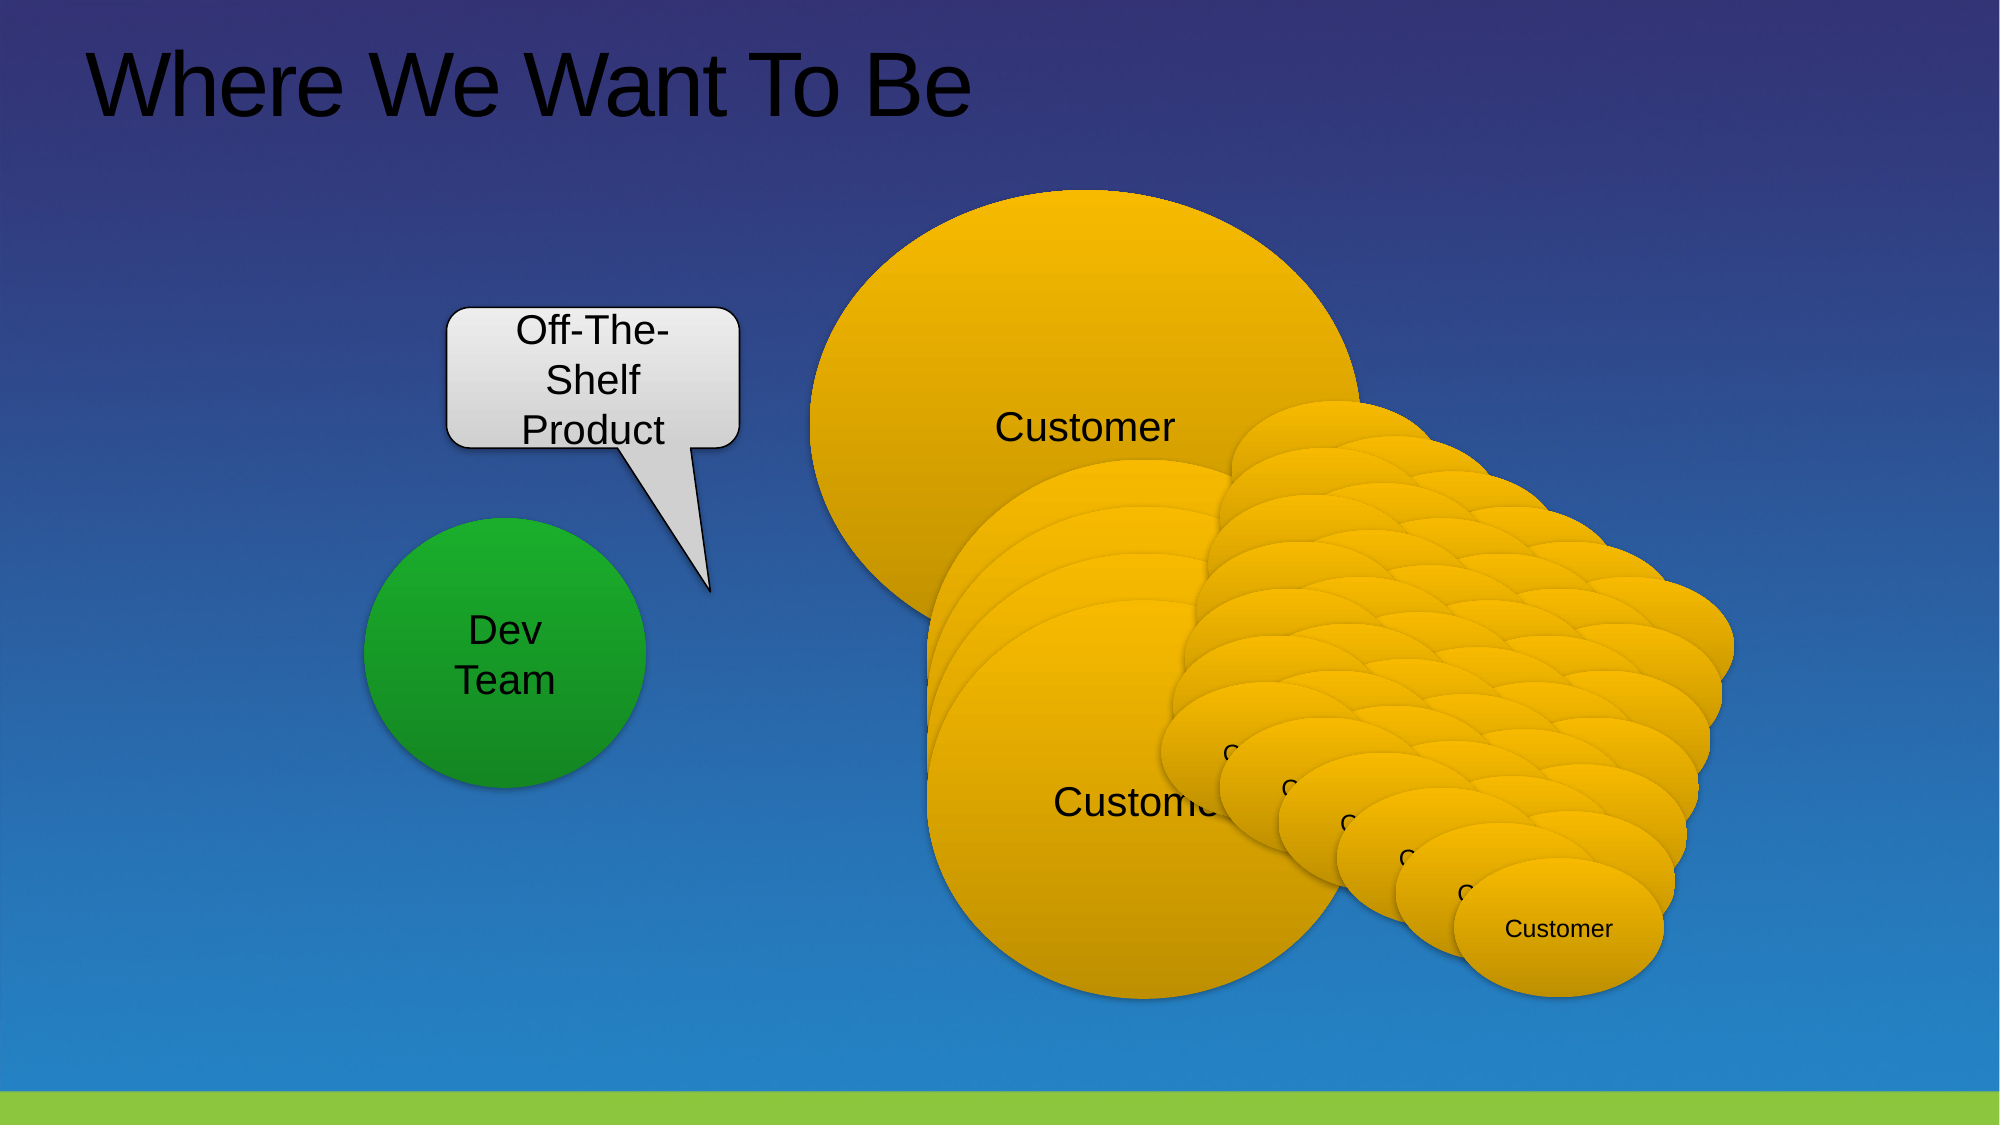

# Where We Want To Be
Customer
Off-The-Shelf Product
Kunde
Kunde
Kunde
Kunde
Kunde
Kunde
Kunde
Kunde
Kunde
Dev Team
Kunde
Kunde
Kunde
Kunde
Kunde
Kunde
Kunde
Kunde
Kunde
Kunde
Kunde
Customer
Kunde
Kunde
Kunde
Kunde
Kunde
Kunde
Kunde
Kunde
Kunde
Kunde
Custom
Kunde
Kunde
Kunde
Custom
Kunde
Kunde
Kunde
Custom
Kunde
Kunde
Custom
Kunde
Custom
Customer